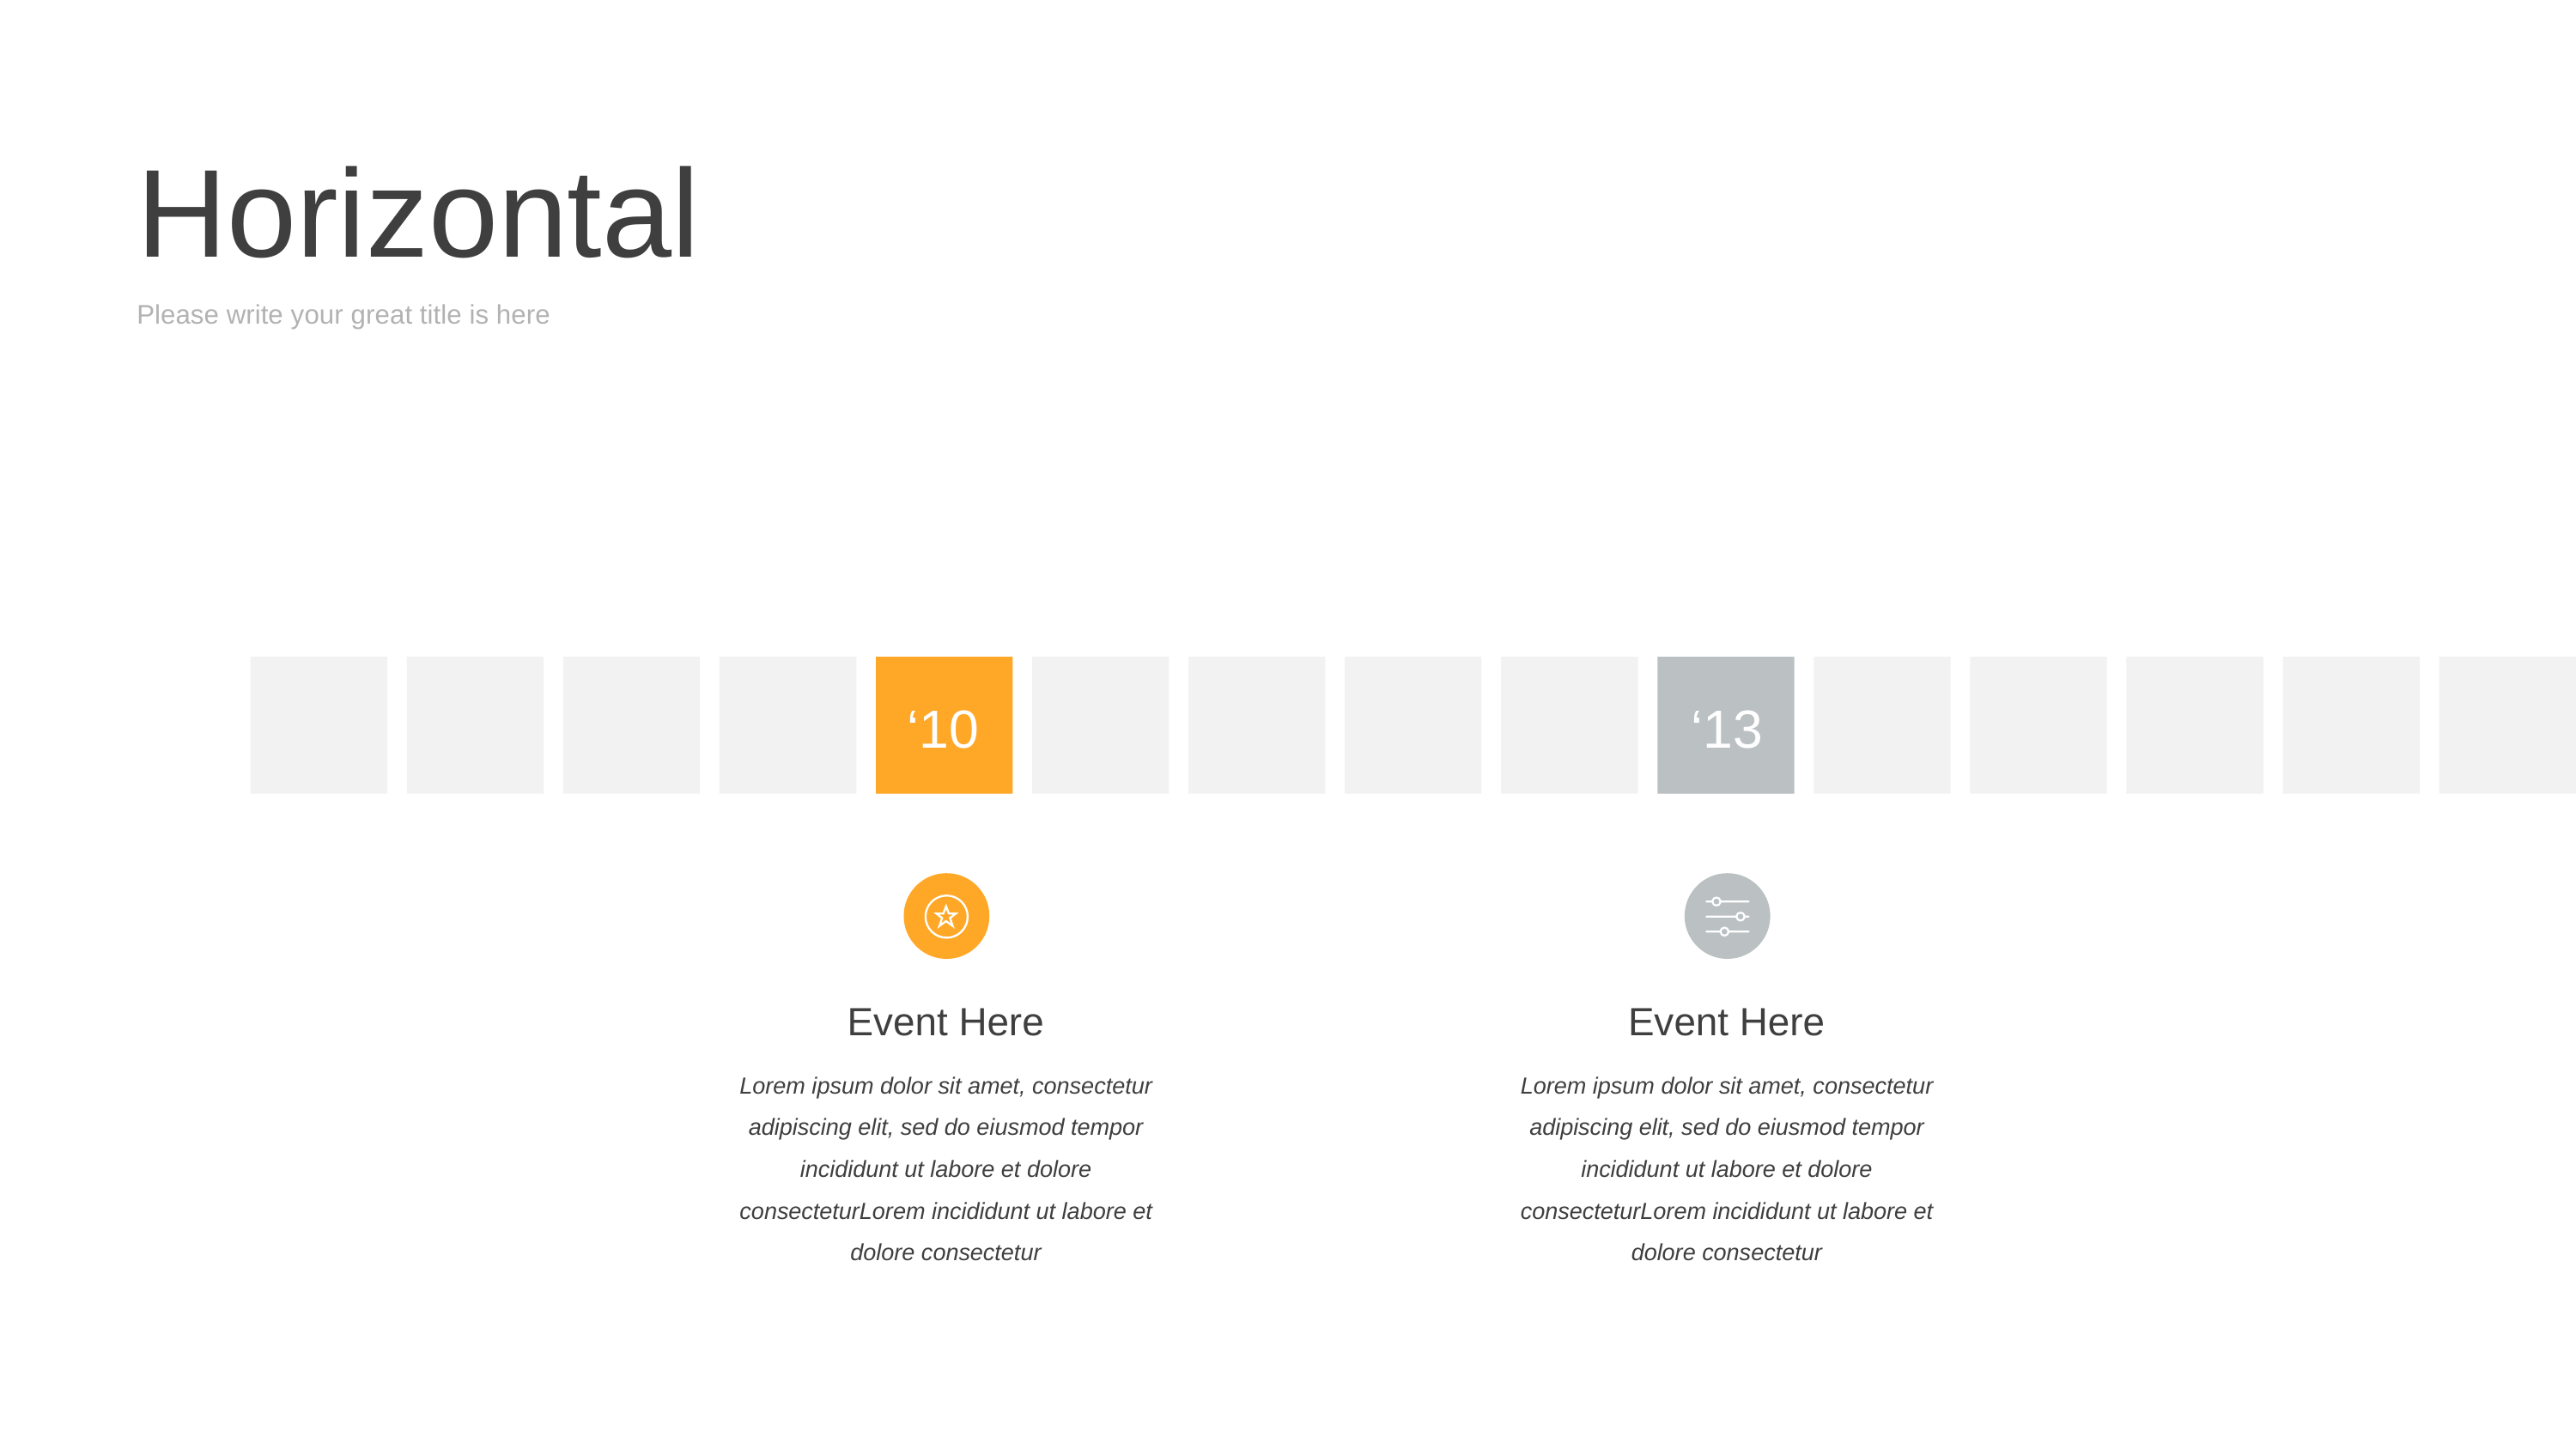

Horizontal
Please write your great title is here

‘10
‘13

Event Here
Event Here
Lorem ipsum dolor sit amet, consectetur adipiscing elit, sed do eiusmod tempor incididunt ut labore et dolore consecteturLorem incididunt ut labore et dolore consectetur

Lorem ipsum dolor sit amet, consectetur adipiscing elit, sed do eiusmod tempor incididunt ut labore et dolore consecteturLorem incididunt ut labore et dolore consectetur